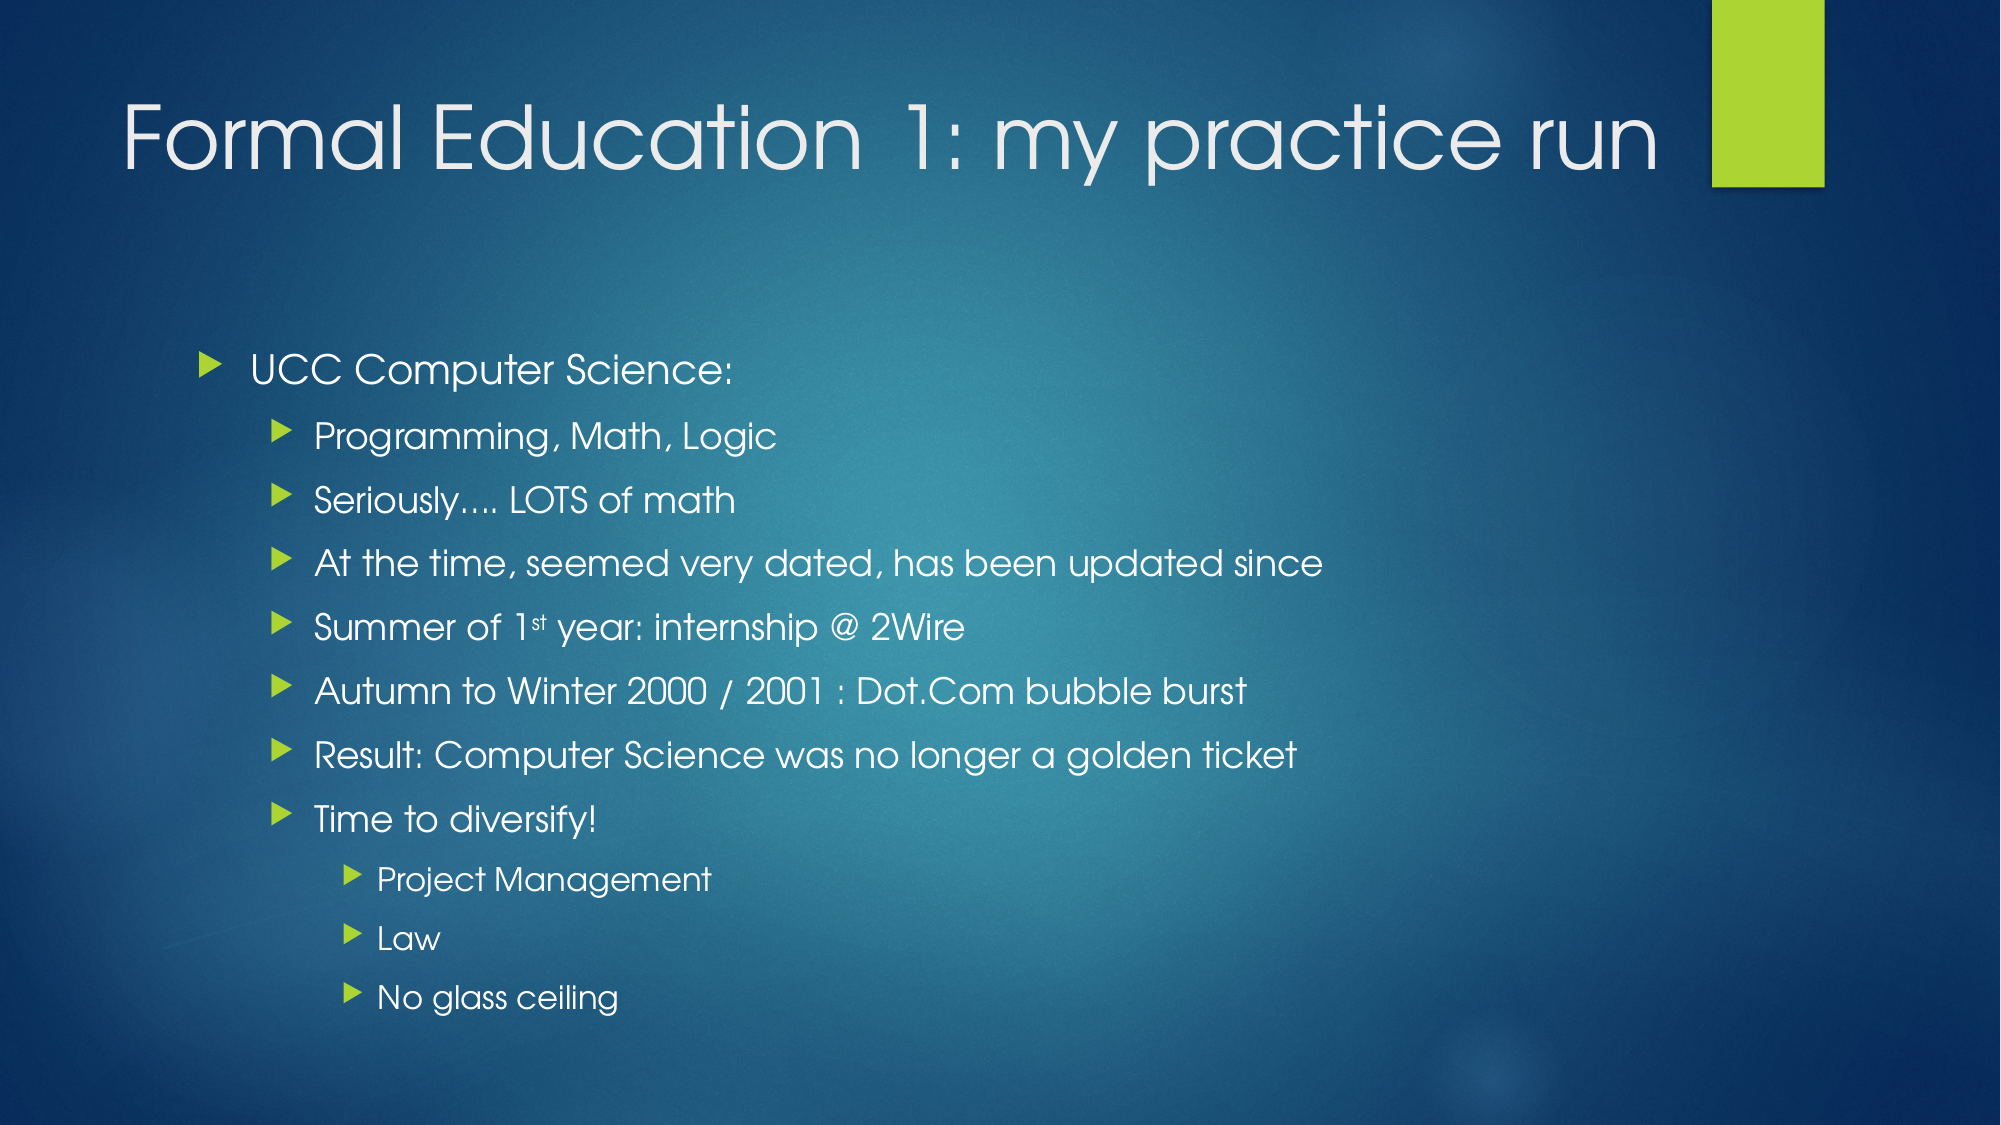

# Formal Education	 1: my practice run
UCC Computer Science:
Programming, Math, Logic
Seriously…. LOTS of math
At the time, seemed very dated, has been updated since
Summer of 1st year: internship @ 2Wire
Autumn to Winter 2000 / 2001 : Dot.Com bubble burst
Result: Computer Science was no longer a golden ticket
Time to diversify!
Project Management
Law
No glass ceiling